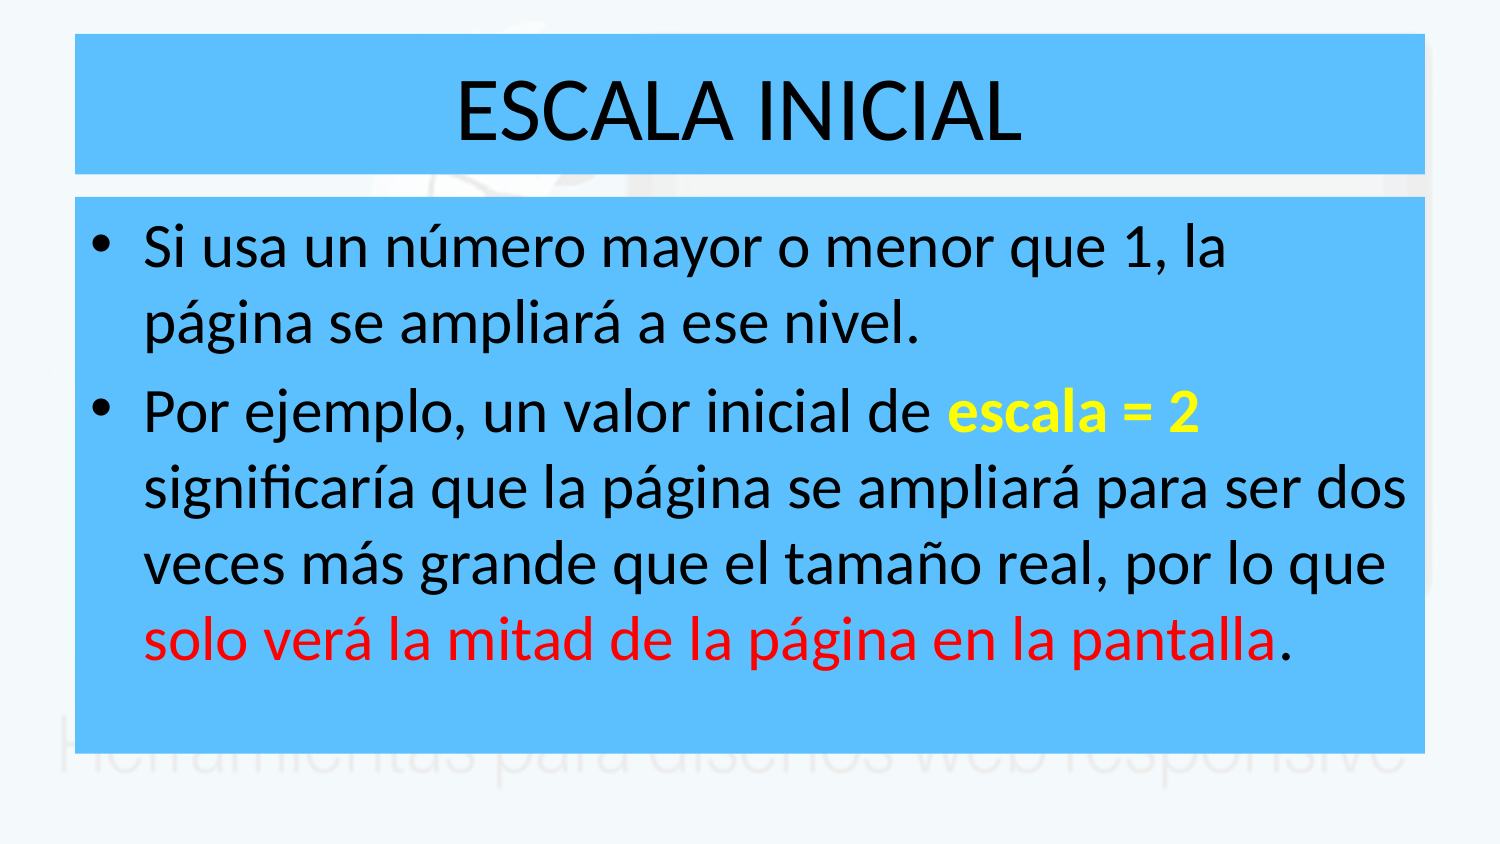

# ESCALA INICIAL
Si usa un número mayor o menor que 1, la página se ampliará a ese nivel.
Por ejemplo, un valor inicial de escala = 2 significaría que la página se ampliará para ser dos veces más grande que el tamaño real, por lo que solo verá la mitad de la página en la pantalla.